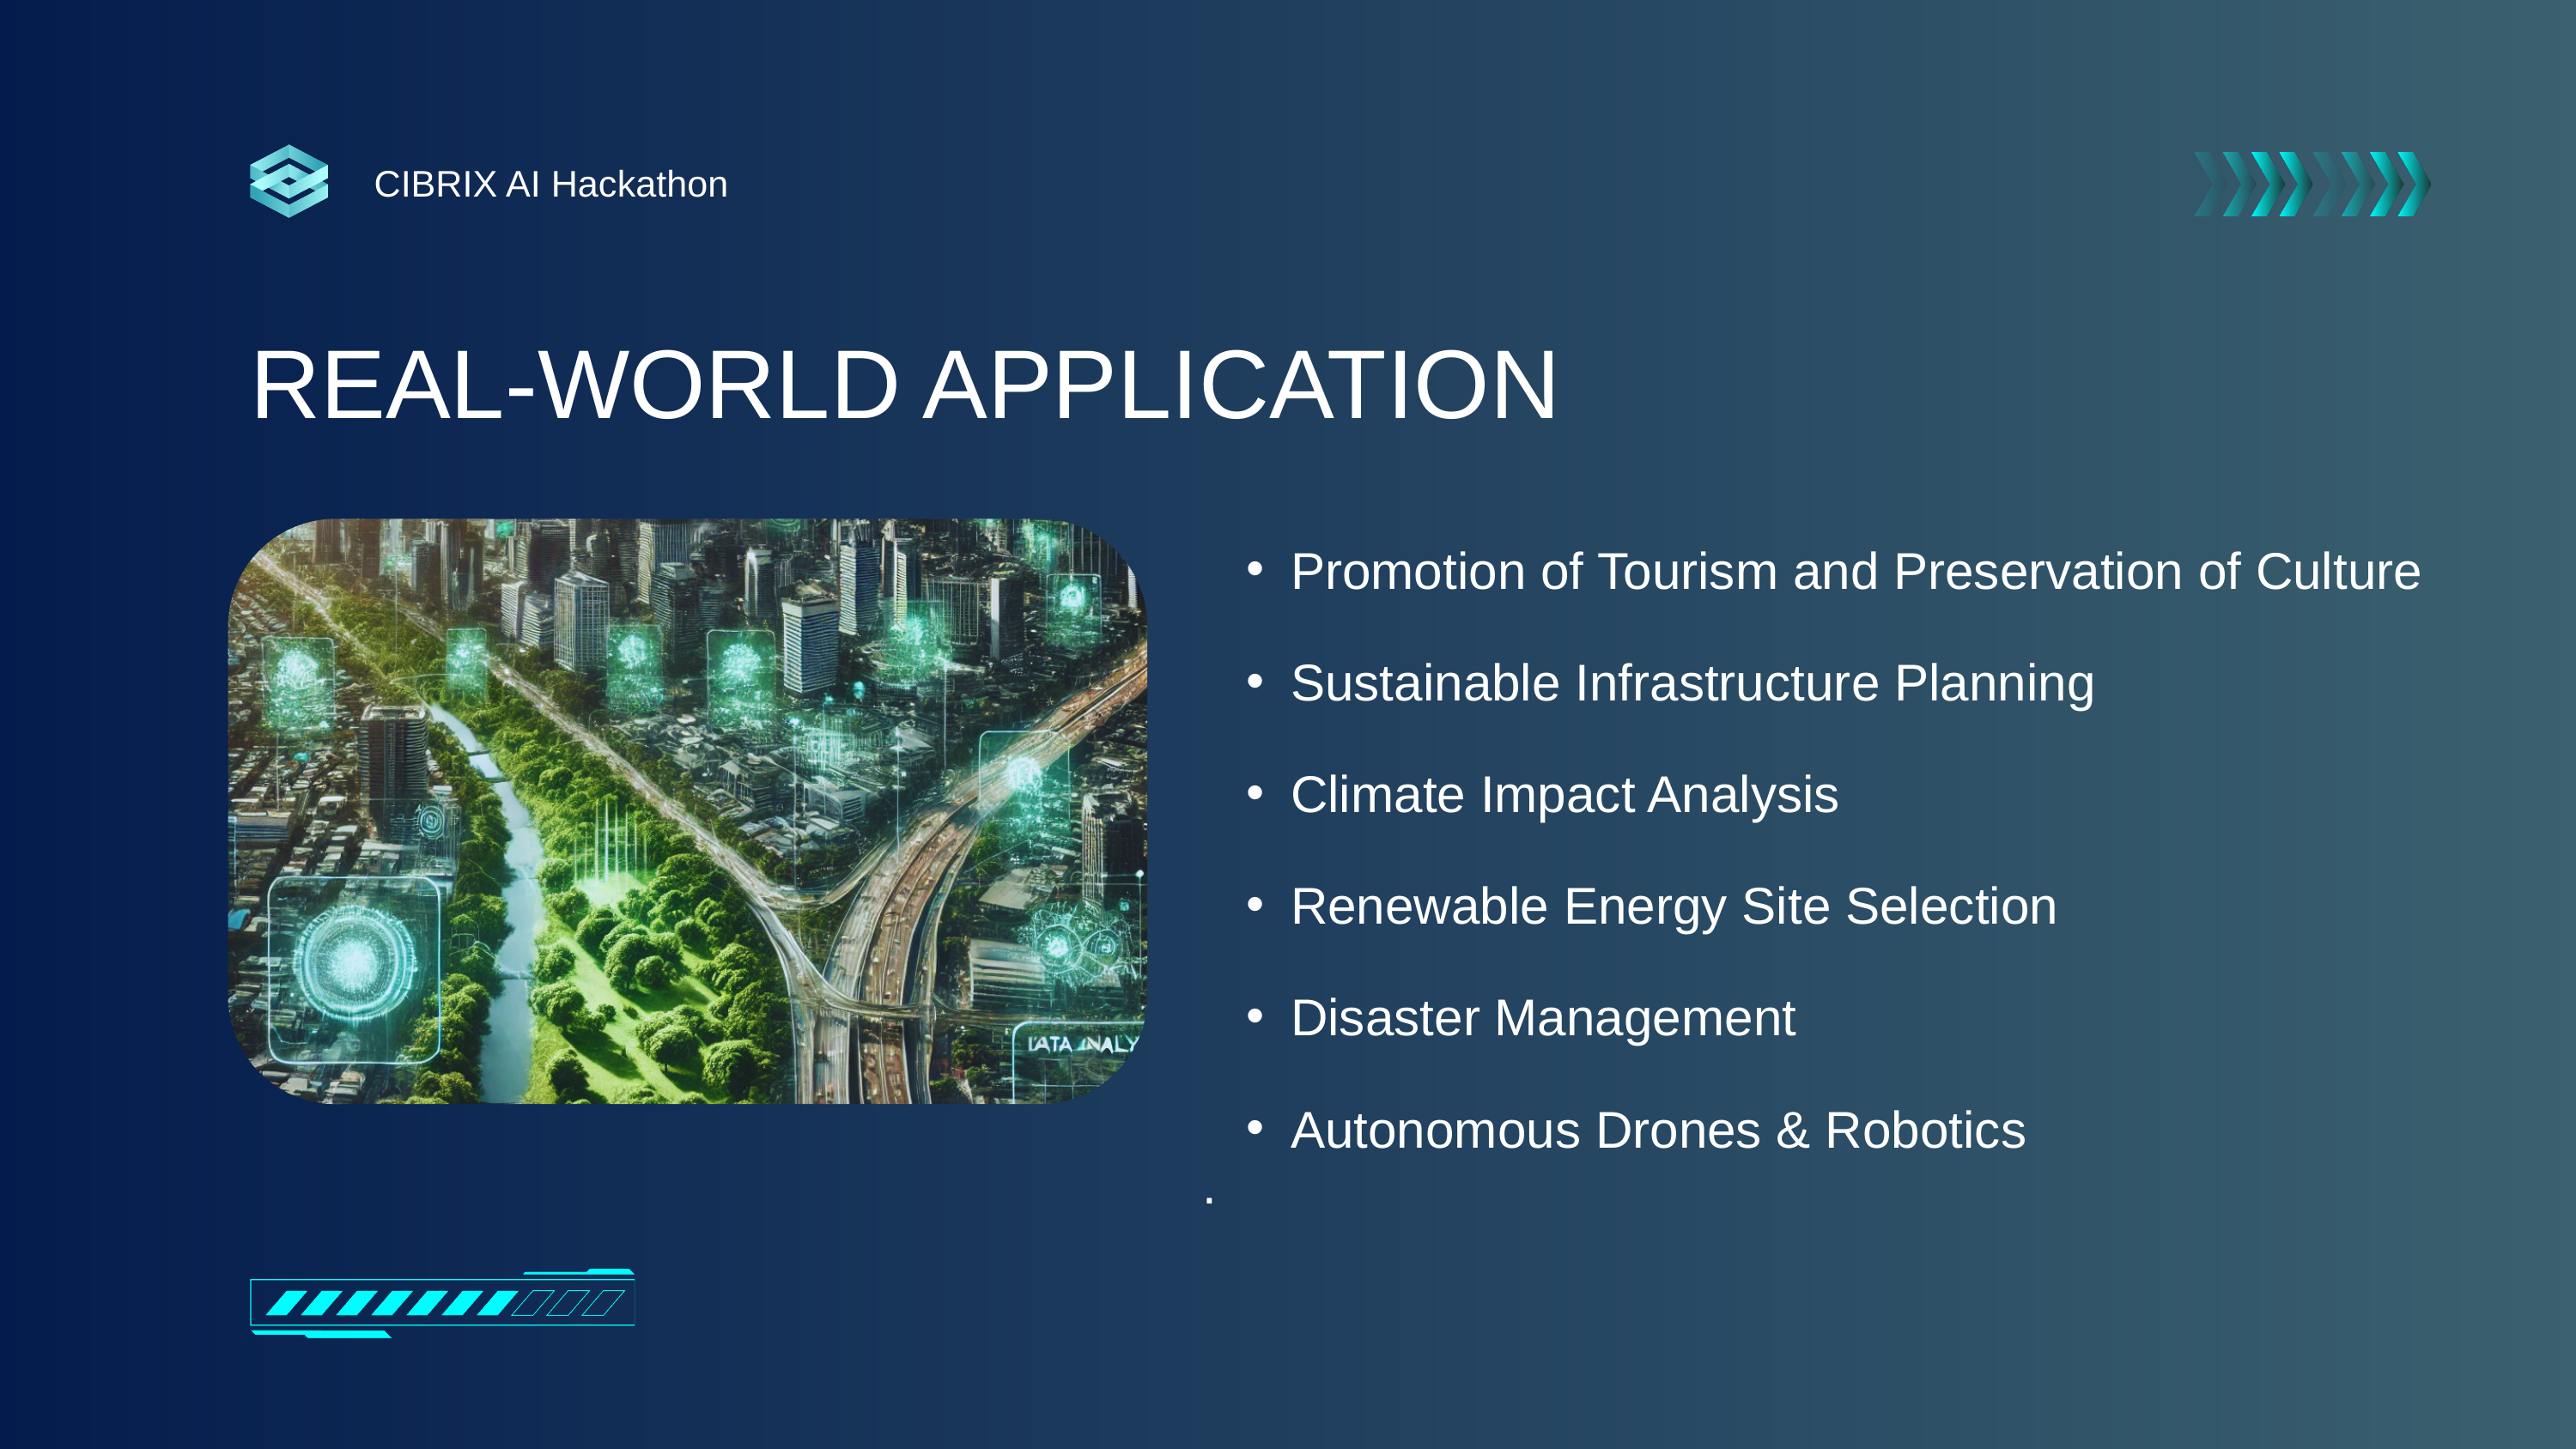

CIBRIX AI Hackathon
REAL-WORLD APPLICATION

Promotion of Tourism and Preservation of Culture

Sustainable Infrastructure Planning

Climate Impact Analysis

Renewable Energy Site Selection

Disaster Management

Autonomous Drones & Robotics
.